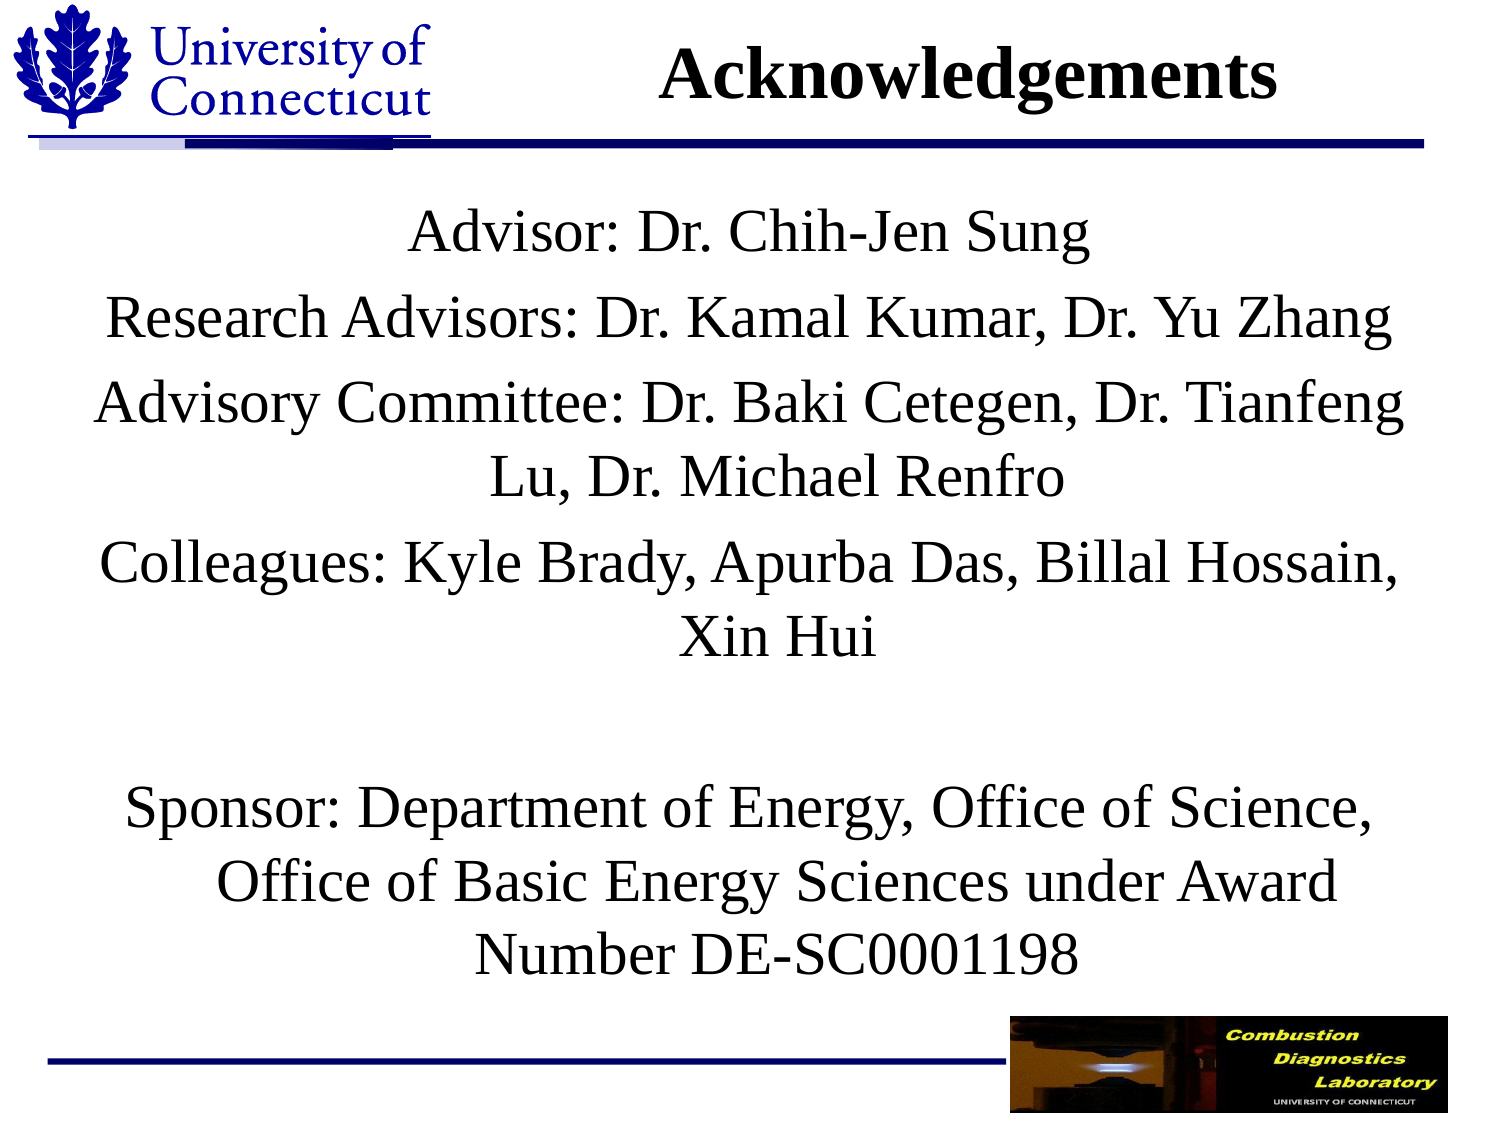

# Acknowledgements
Advisor: Dr. Chih-Jen Sung
Research Advisors: Dr. Kamal Kumar, Dr. Yu Zhang
Advisory Committee: Dr. Baki Cetegen, Dr. Tianfeng Lu, Dr. Michael Renfro
Colleagues: Kyle Brady, Apurba Das, Billal Hossain, Xin Hui

Sponsor: Department of Energy, Office of Science, Office of Basic Energy Sciences under Award Number DE-SC0001198